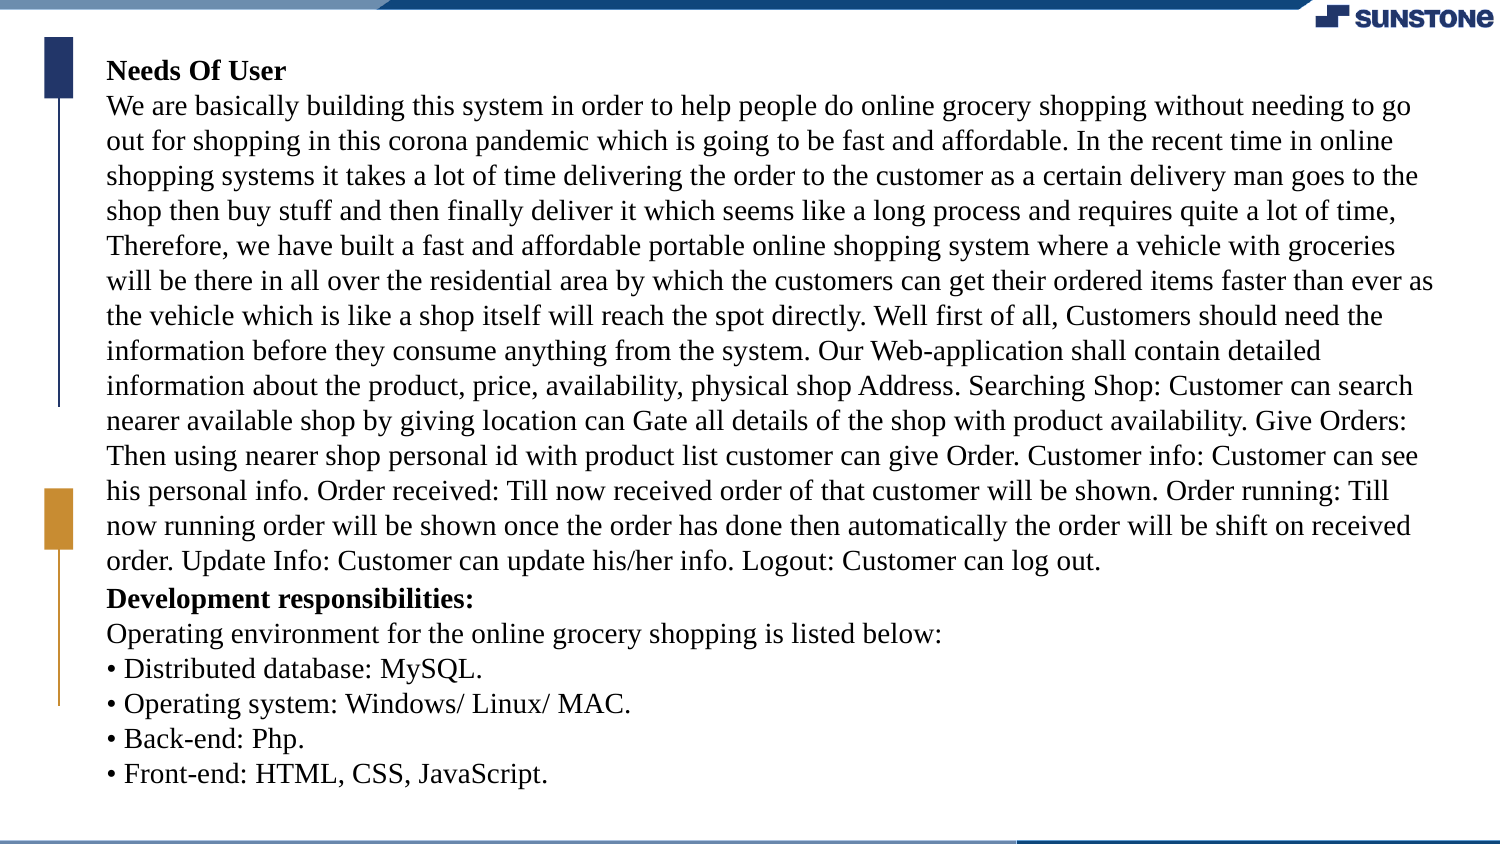

Needs Of User
We are basically building this system in order to help people do online grocery shopping without needing to go out for shopping in this corona pandemic which is going to be fast and affordable. In the recent time in online shopping systems it takes a lot of time delivering the order to the customer as a certain delivery man goes to the shop then buy stuff and then finally deliver it which seems like a long process and requires quite a lot of time, Therefore, we have built a fast and affordable portable online shopping system where a vehicle with groceries will be there in all over the residential area by which the customers can get their ordered items faster than ever as the vehicle which is like a shop itself will reach the spot directly. Well first of all, Customers should need the information before they consume anything from the system. Our Web-application shall contain detailed information about the product, price, availability, physical shop Address. Searching Shop: Customer can search nearer available shop by giving location can Gate all details of the shop with product availability. Give Orders: Then using nearer shop personal id with product list customer can give Order. Customer info: Customer can see his personal info. Order received: Till now received order of that customer will be shown. Order running: Till now running order will be shown once the order has done then automatically the order will be shift on received order. Update Info: Customer can update his/her info. Logout: Customer can log out.
Development responsibilities:
Operating environment for the online grocery shopping is listed below:
• Distributed database: MySQL.
• Operating system: Windows/ Linux/ MAC.
• Back-end: Php.
• Front-end: HTML, CSS, JavaScript.